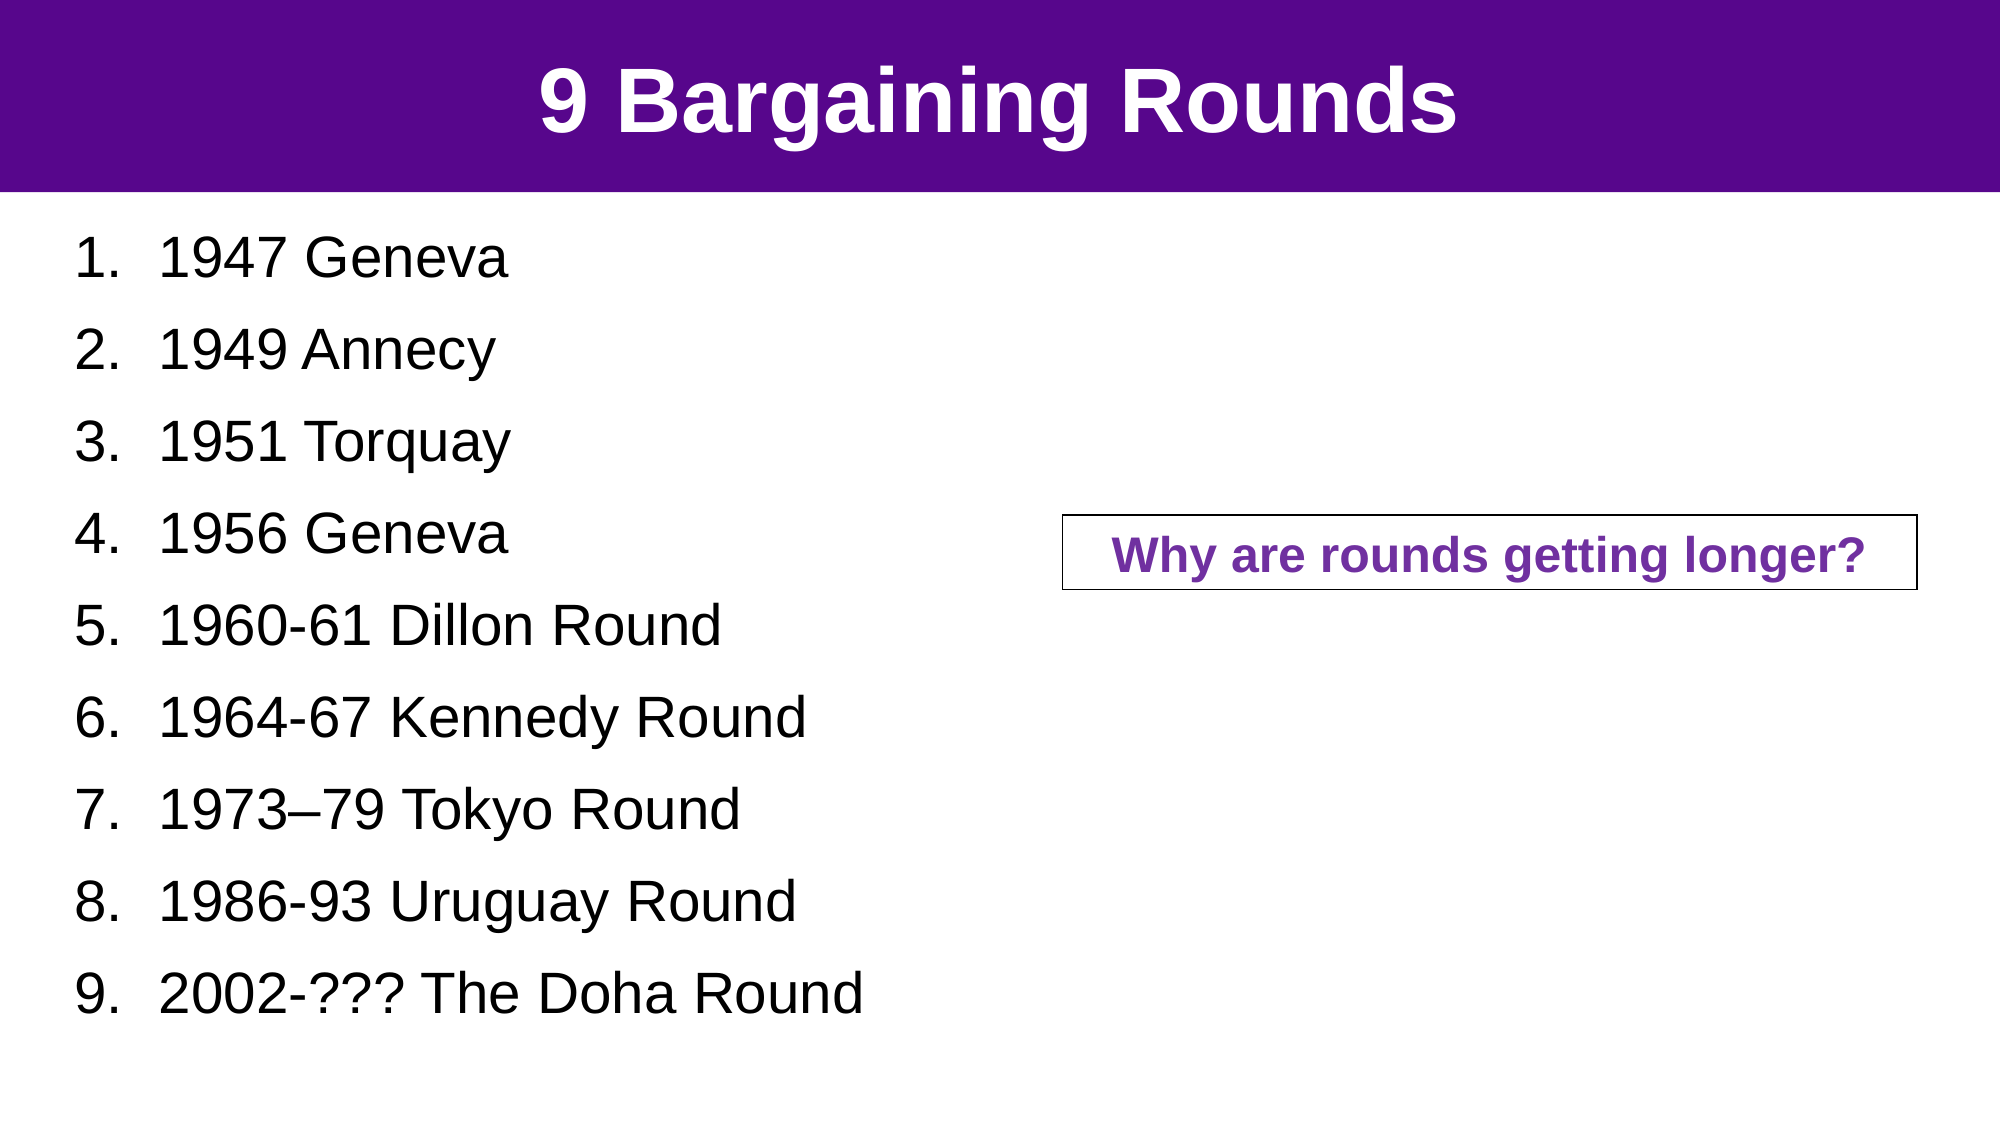

#

22
9 Bargaining Rounds
1947 Geneva
1949 Annecy
1951 Torquay
1956 Geneva
1960-61 Dillon Round
1964-67 Kennedy Round
1973–79 Tokyo Round
1986-93 Uruguay Round
2002-??? The Doha Round
Why are rounds getting longer?